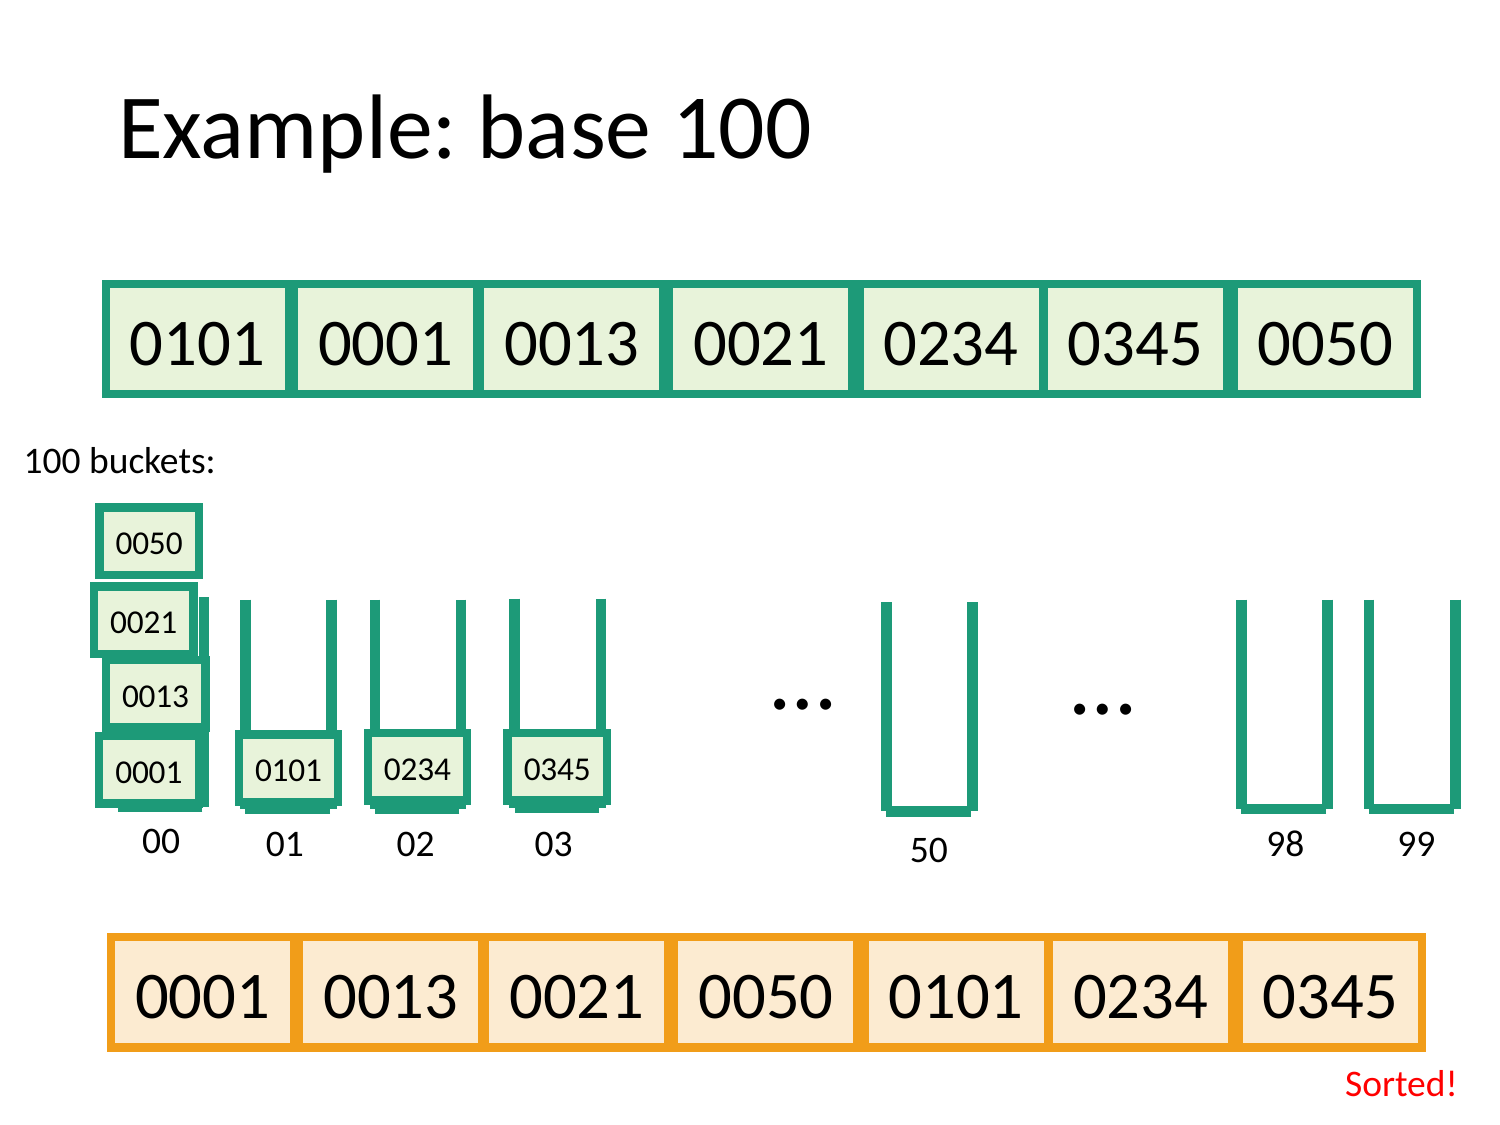

# Example: base 100
0101
0001
0013
0021
0234
0345
0050
100 buckets:
0050
0021
…
…
0013
0234
0345
0101
0001
00
01
99
03
02
98
50
0001
0013
0021
0050
0101
0234
0345
Sorted!